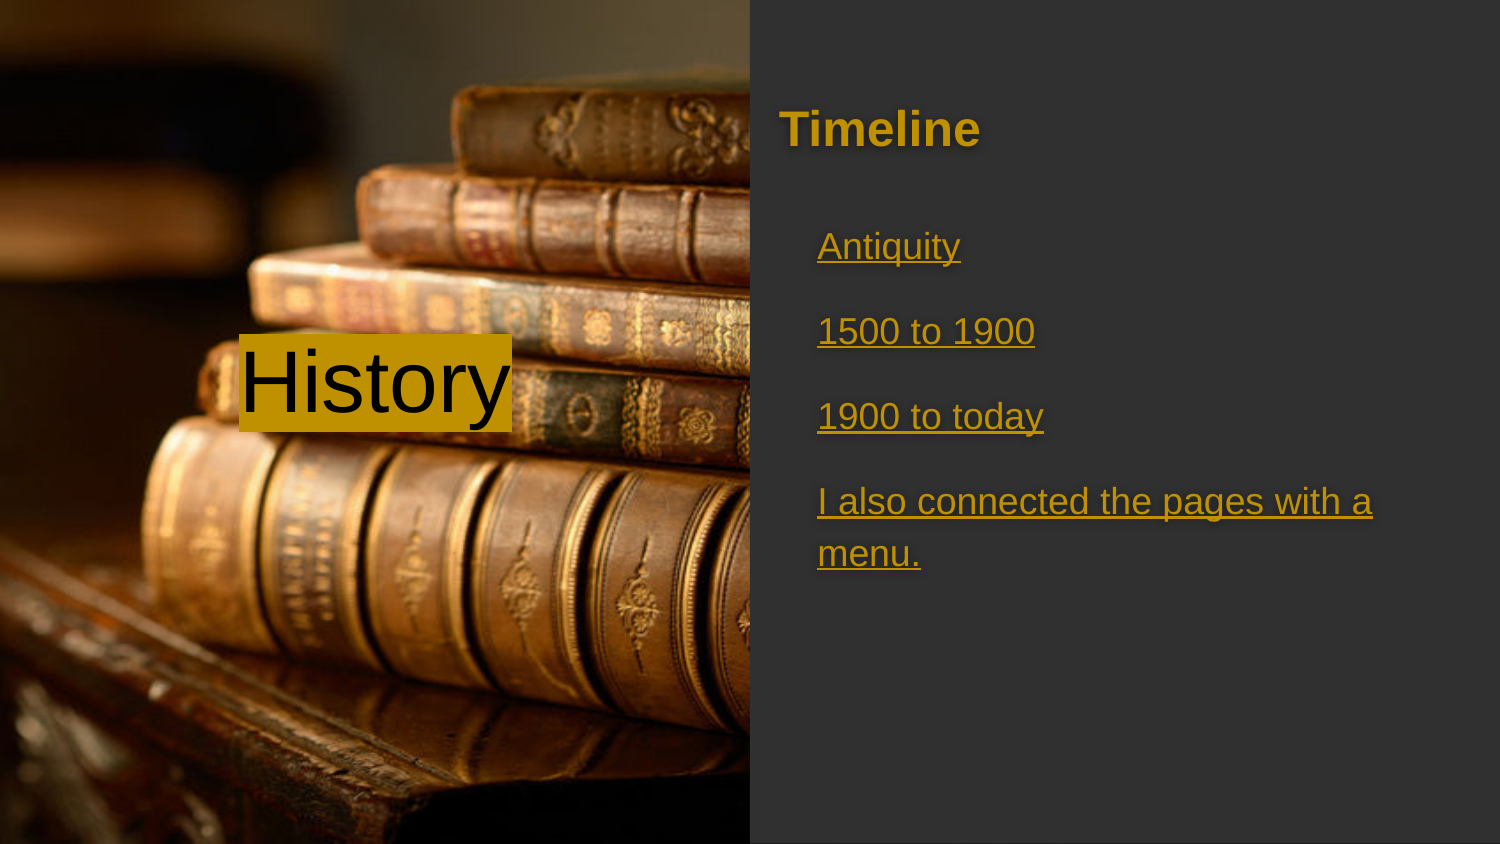

Timeline
Antiquity
1500 to 1900
1900 to today
I also connected the pages with a menu.

# History